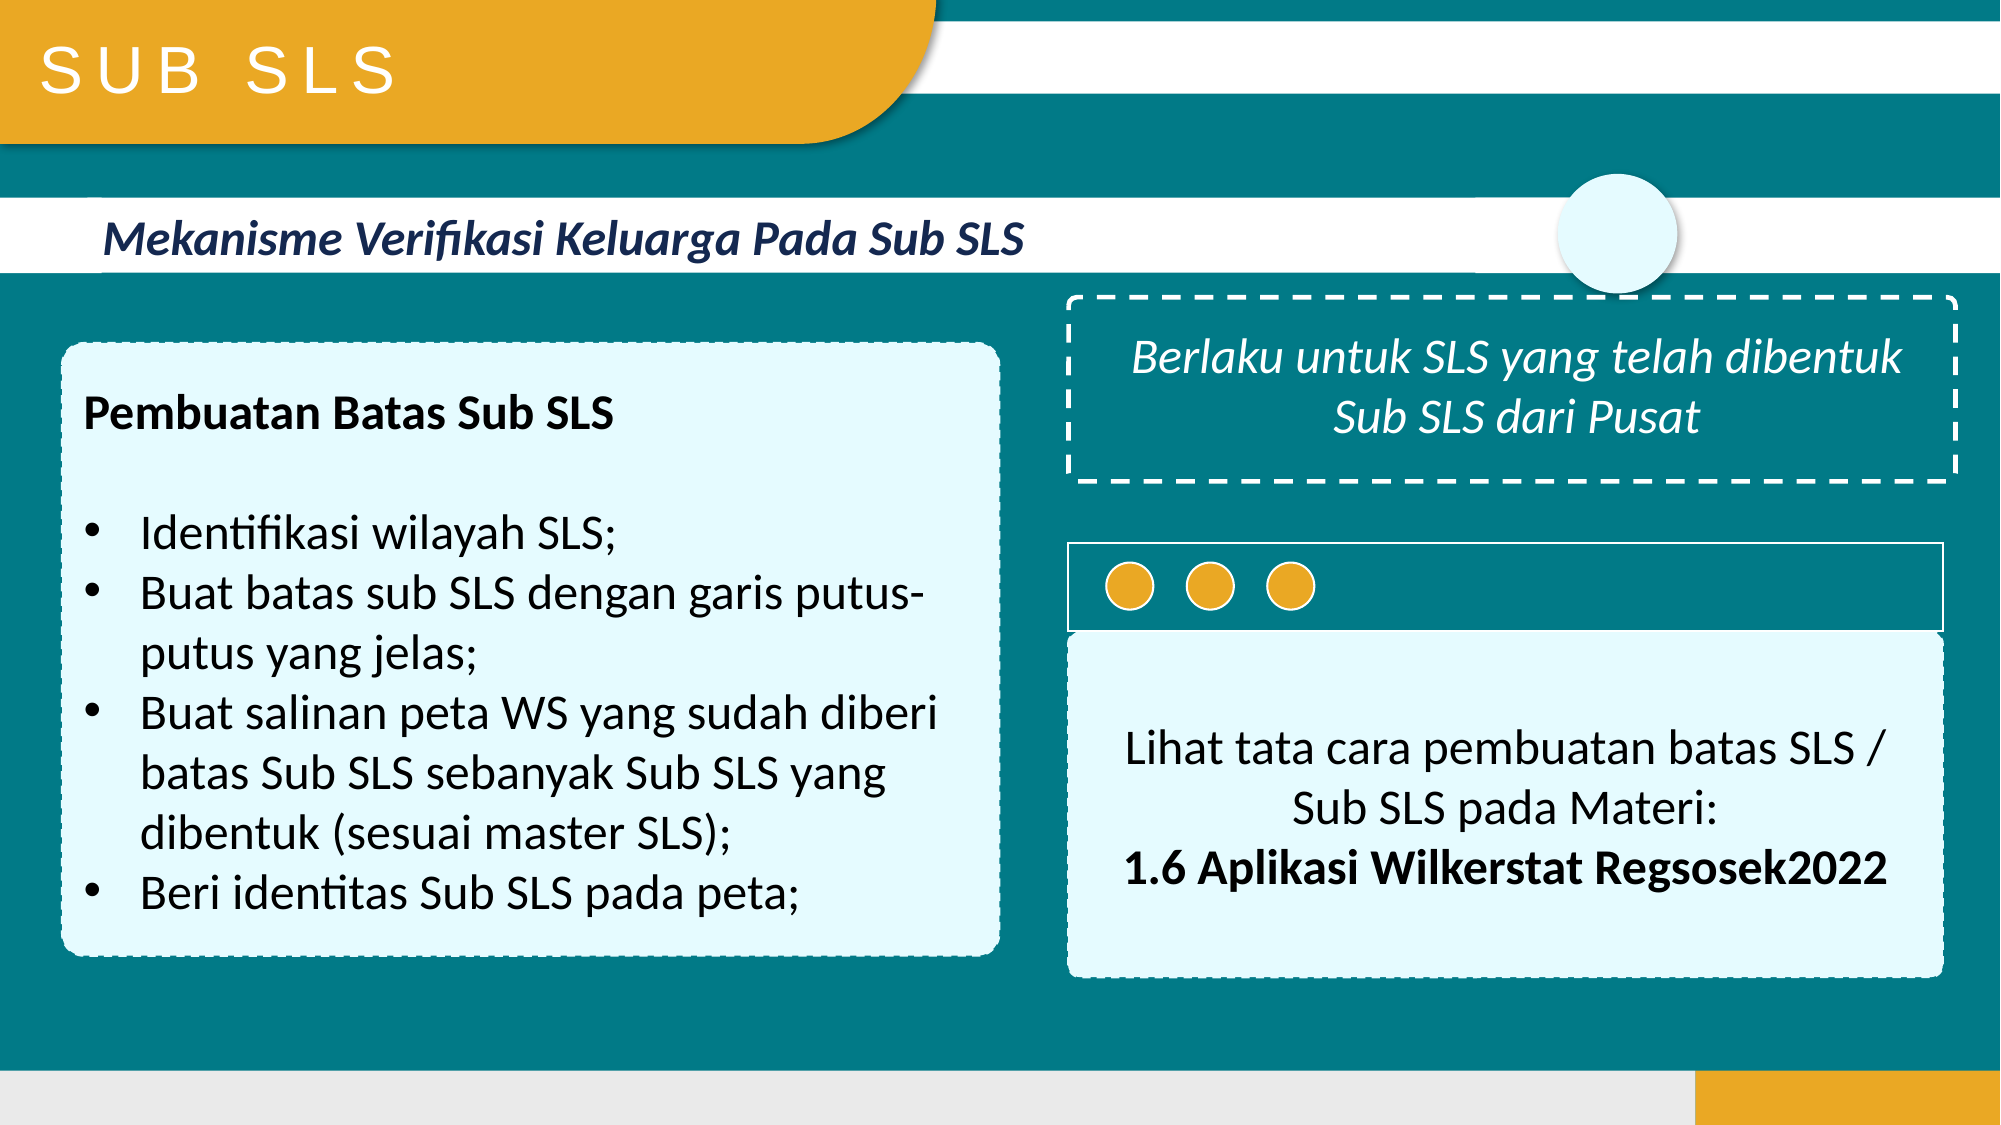

SUB SLS

lihat Suplemen halaman ….

Mekanisme Verifikasi Keluarga Pada Sub SLS

Berlaku untuk SLS yang telah dibentuk Sub SLS dari Pusat
Pembuatan Batas Sub SLS

Identifikasi wilayah SLS;
Buat batas sub SLS dengan garis putus-putus yang jelas;
Buat salinan peta WS yang sudah diberi batas Sub SLS sebanyak Sub SLS yang dibentuk (sesuai master SLS);
Beri identitas Sub SLS pada peta;

Lihat tata cara pembuatan batas SLS / Sub SLS pada Materi:
1.6 Aplikasi Wilkerstat Regsosek2022
17